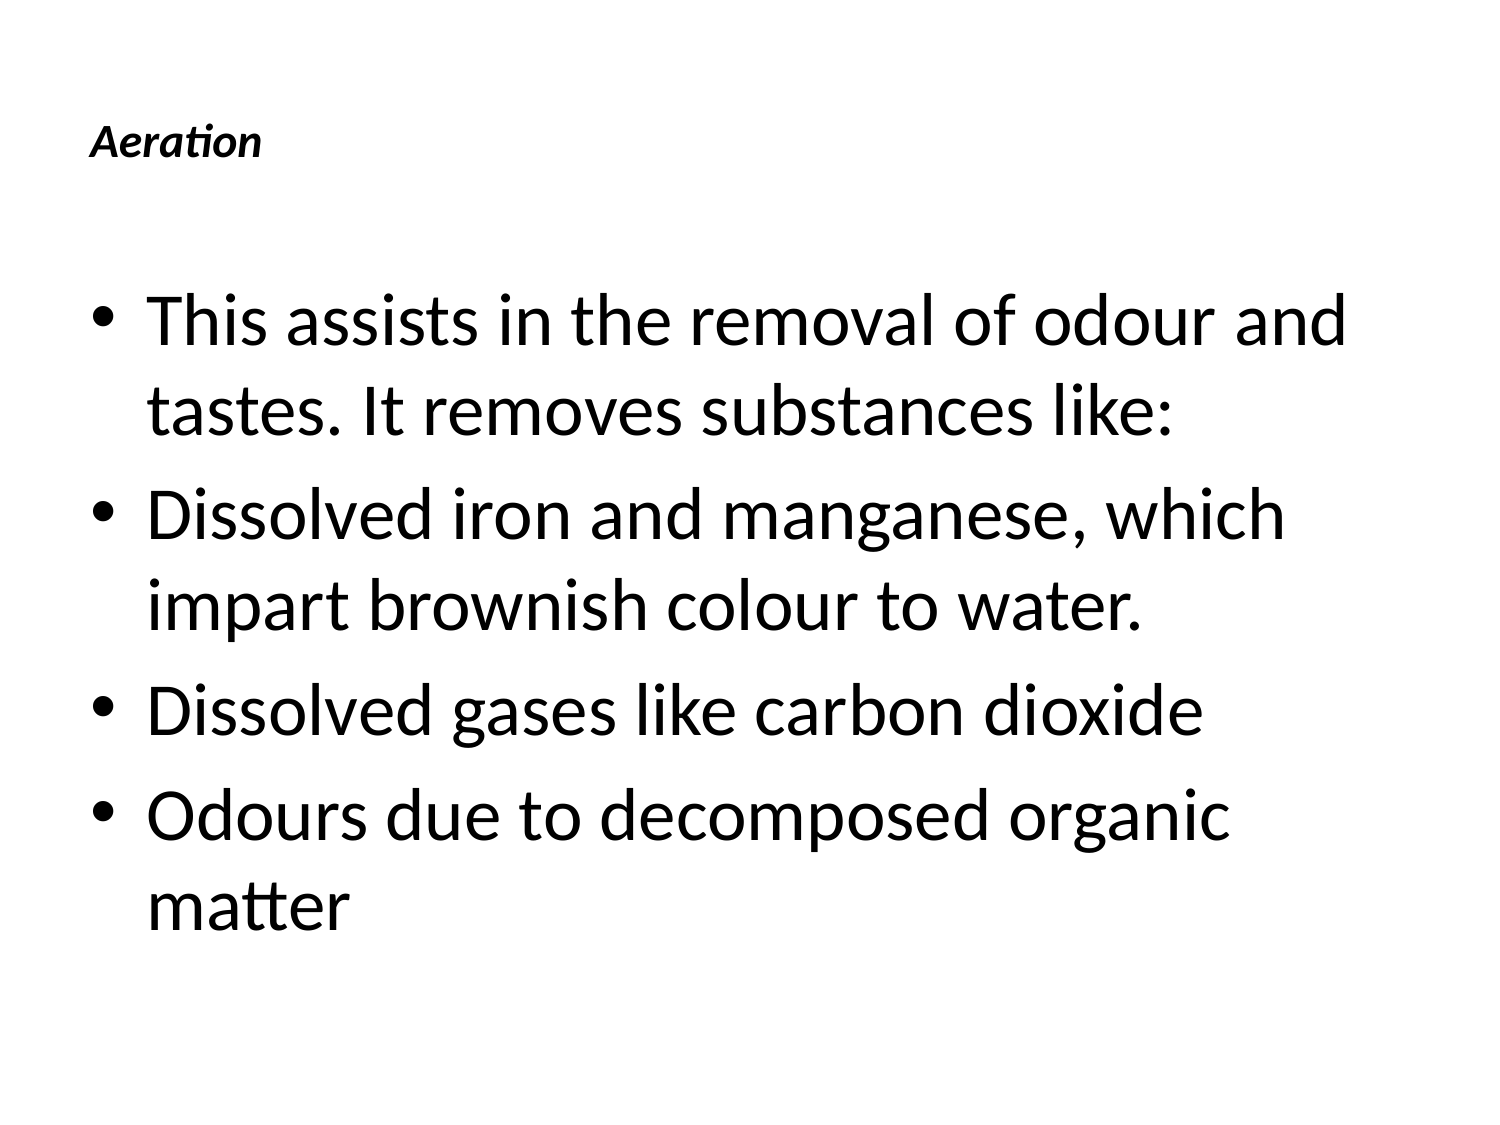

# Aeration
This assists in the removal of odour and tastes. It removes substances like:
Dissolved iron and manganese, which impart brownish colour to water.
Dissolved gases like carbon dioxide
Odours due to decomposed organic matter